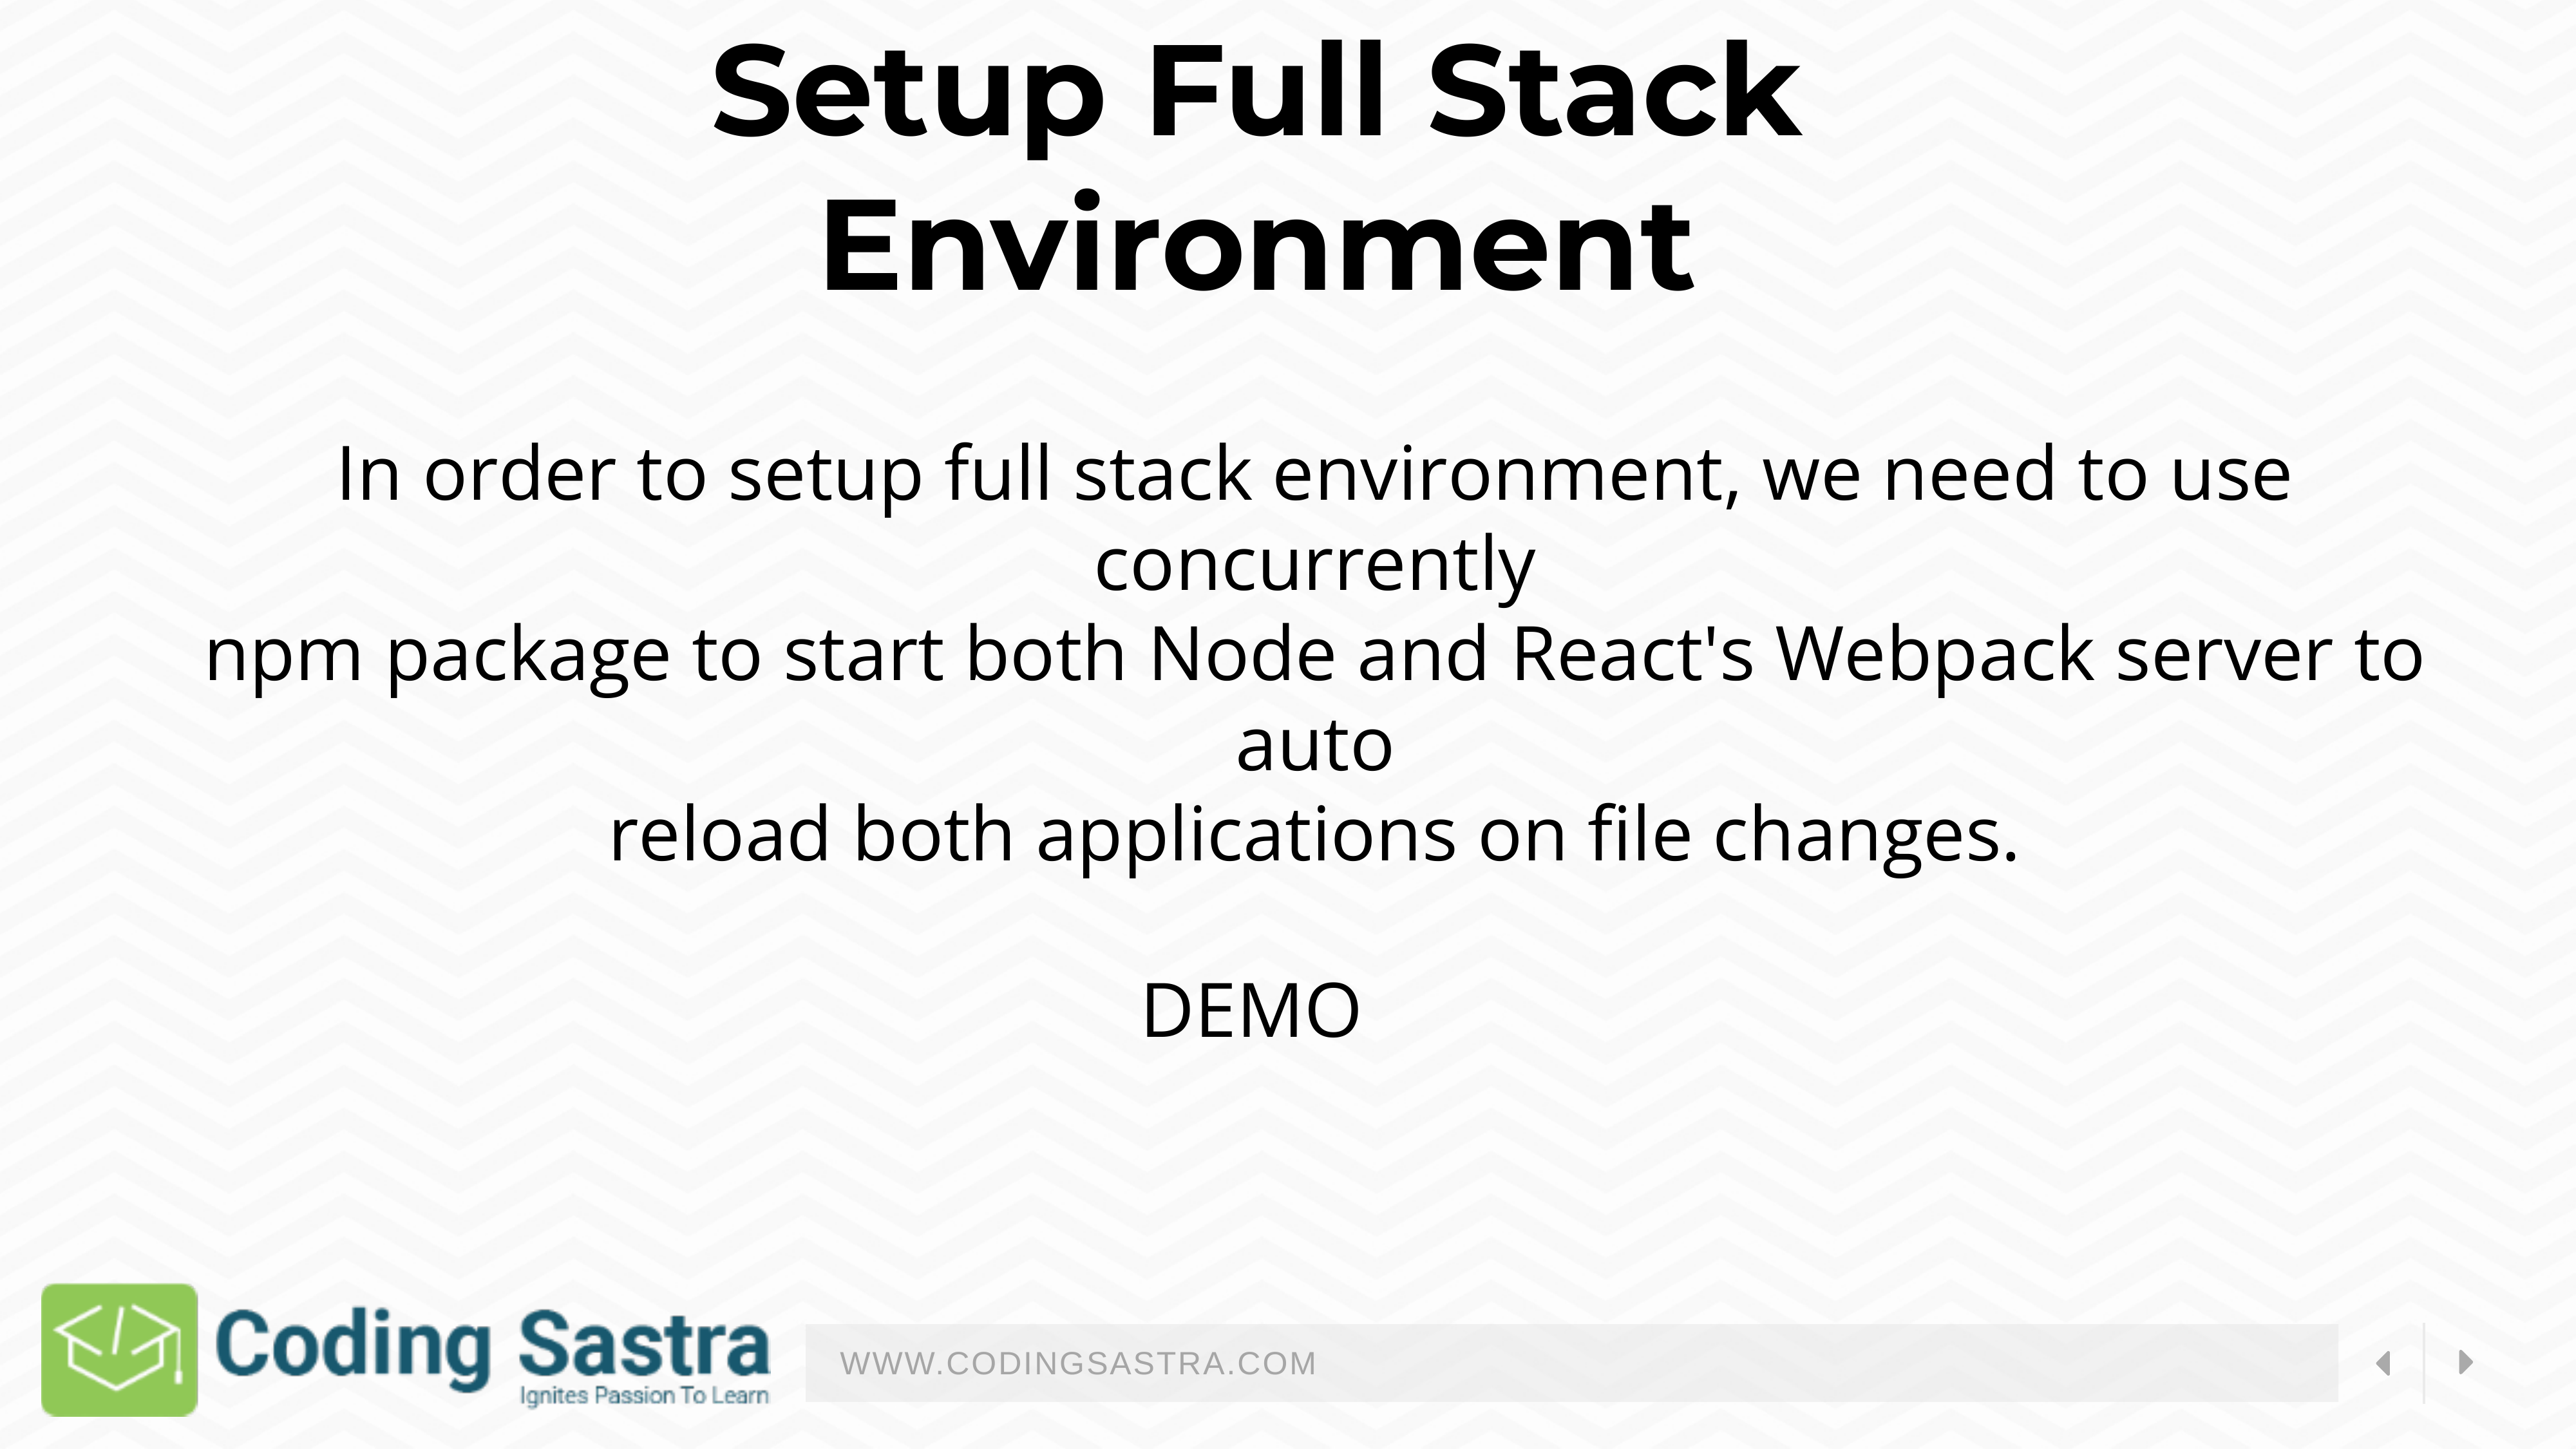

Setup Full Stack Environment
In order to setup full stack environment, we need to use concurrently
npm package to start both Node and React's Webpack server to auto
reload both applications on file changes.
DEMO